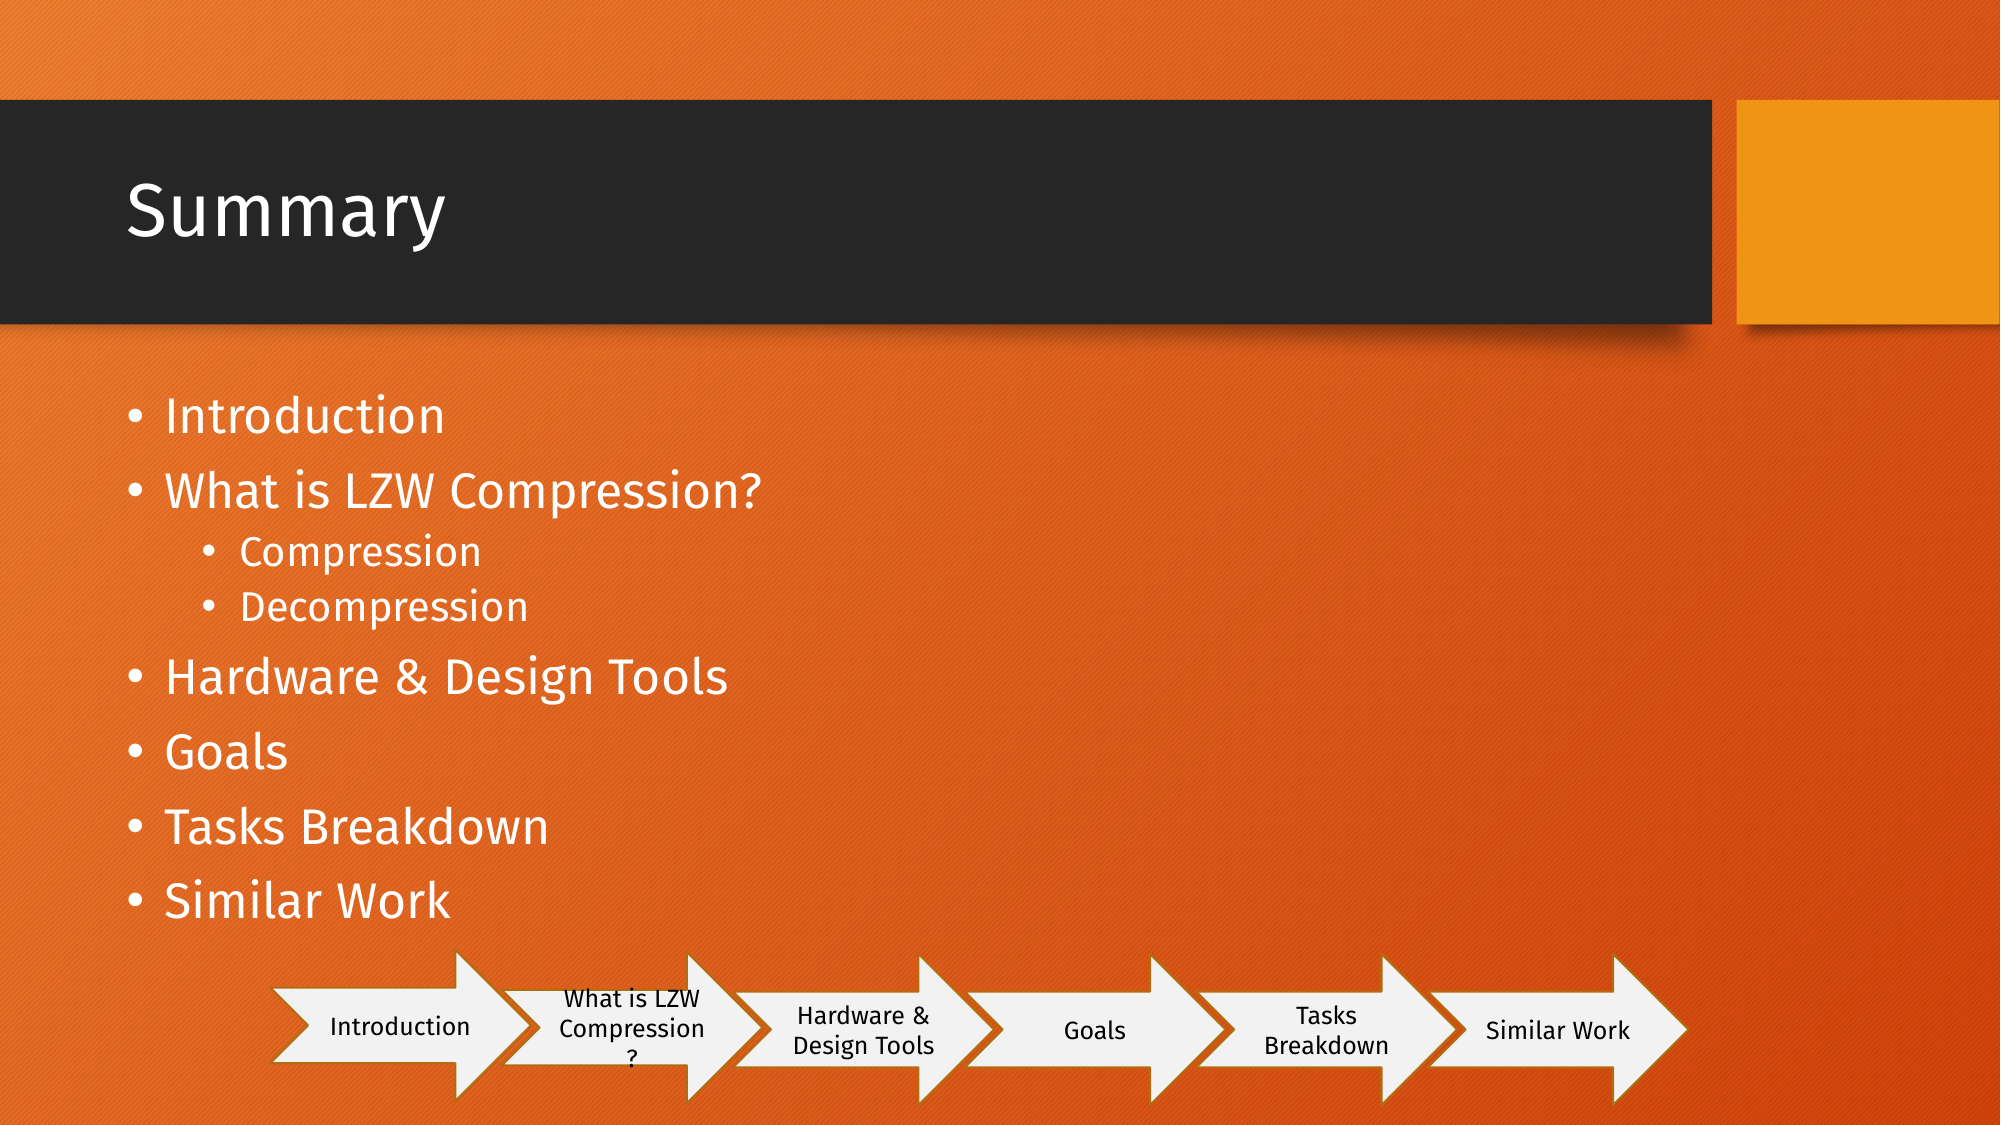

# Summary
Introduction
What is LZW Compression?
Compression
Decompression
Hardware & Design Tools
Goals
Tasks Breakdown
Similar Work
Introduction
What is LZW Compression?
Similar Work
Tasks Breakdown
Goals
Hardware & Design Tools